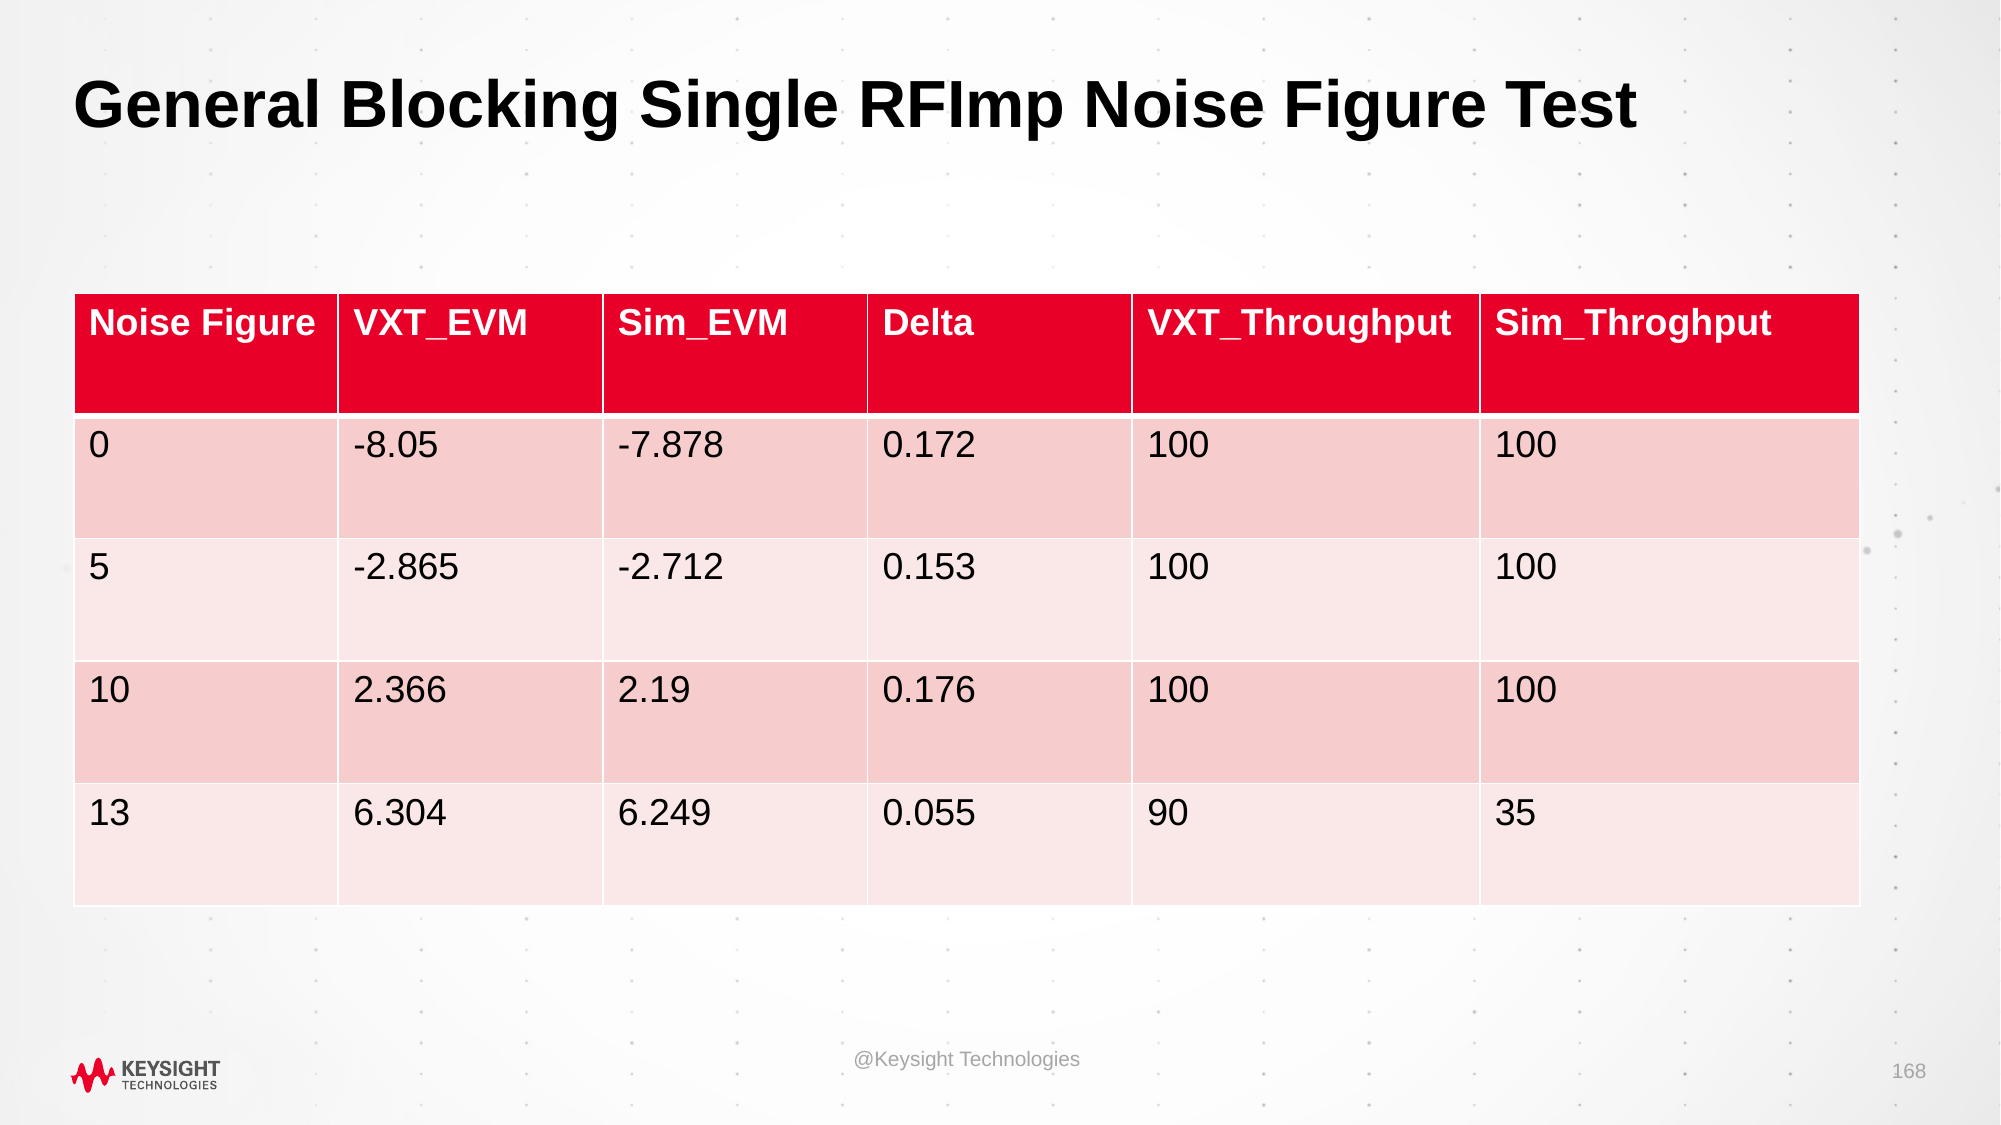

# General Blocking Single RFImp Noise Figure Test

| Noise Figure | VXT\_EVM | Sim\_EVM | Delta | VXT\_Throughput | Sim\_Throghput |
| --- | --- | --- | --- | --- | --- |
| 0 | -8.05 | -7.878 | 0.172 | 100 | 100 |
| 5 | -2.865 | -2.712 | 0.153 | 100 | 100 |
| 10 | 2.366 | 2.19 | 0.176 | 100 | 100 |
| 13 | 6.304 | 6.249 | 0.055 | 90 | 35 |
@Keysight Technologies